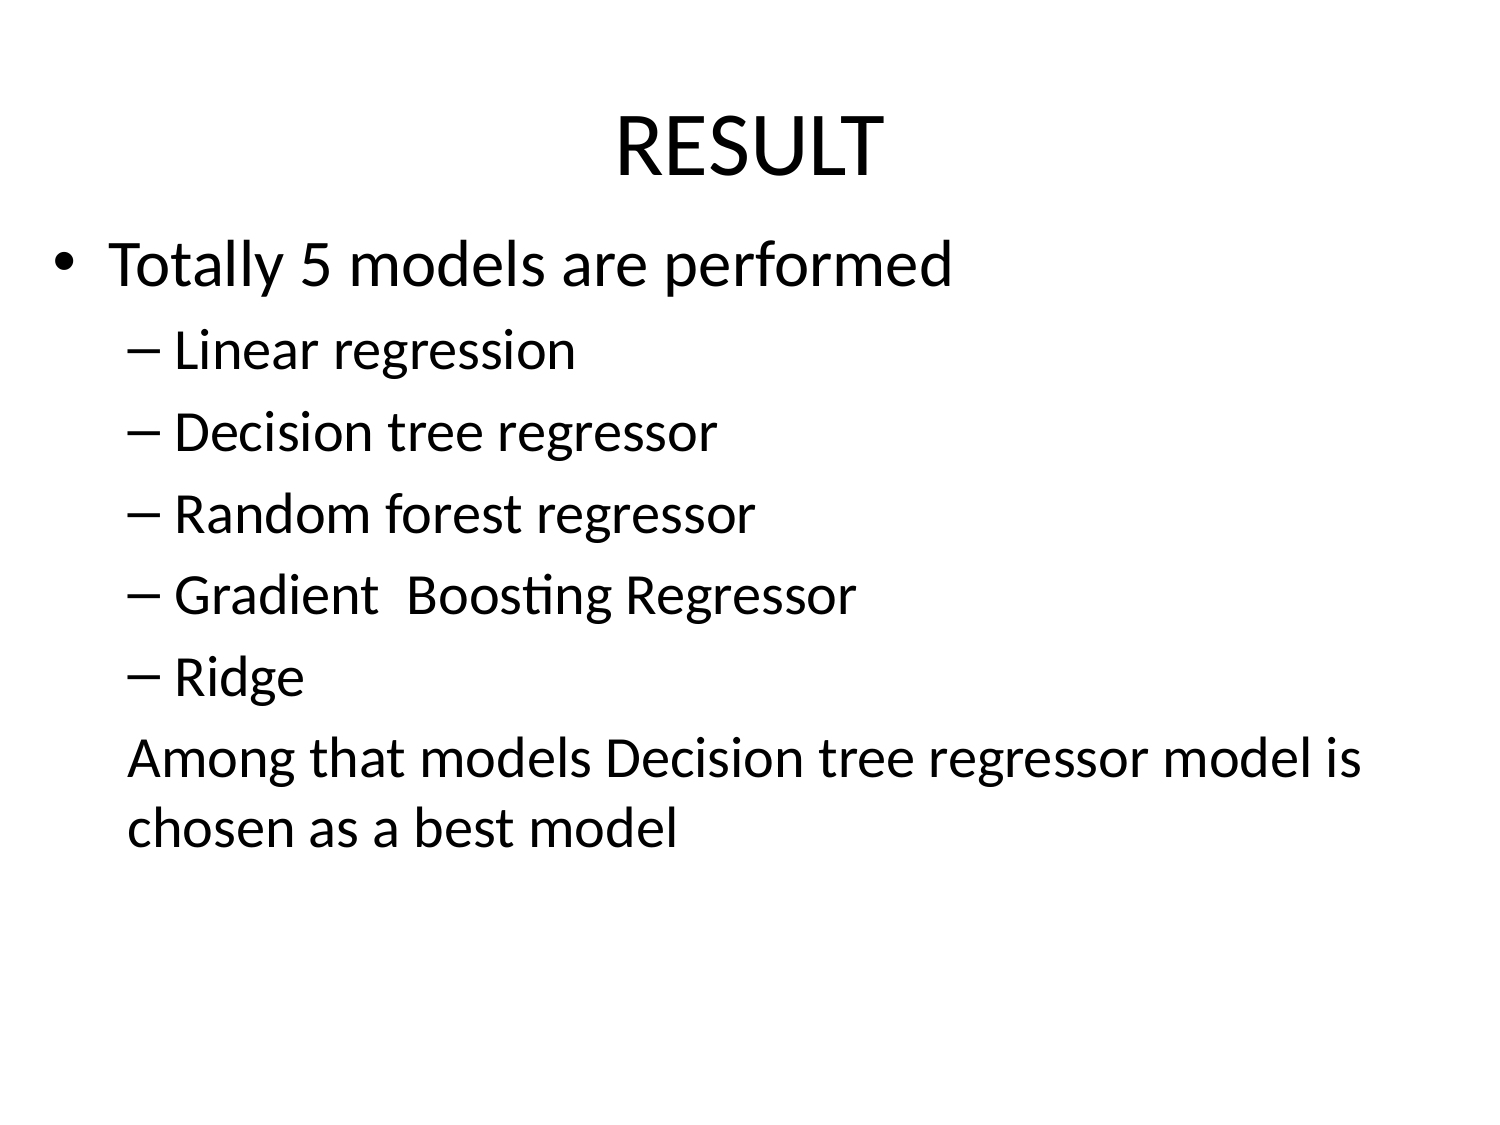

# RESULT
Totally 5 models are performed
Linear regression
Decision tree regressor
Random forest regressor
Gradient  Boosting Regressor
Ridge
Among that models Decision tree regressor model is chosen as a best model